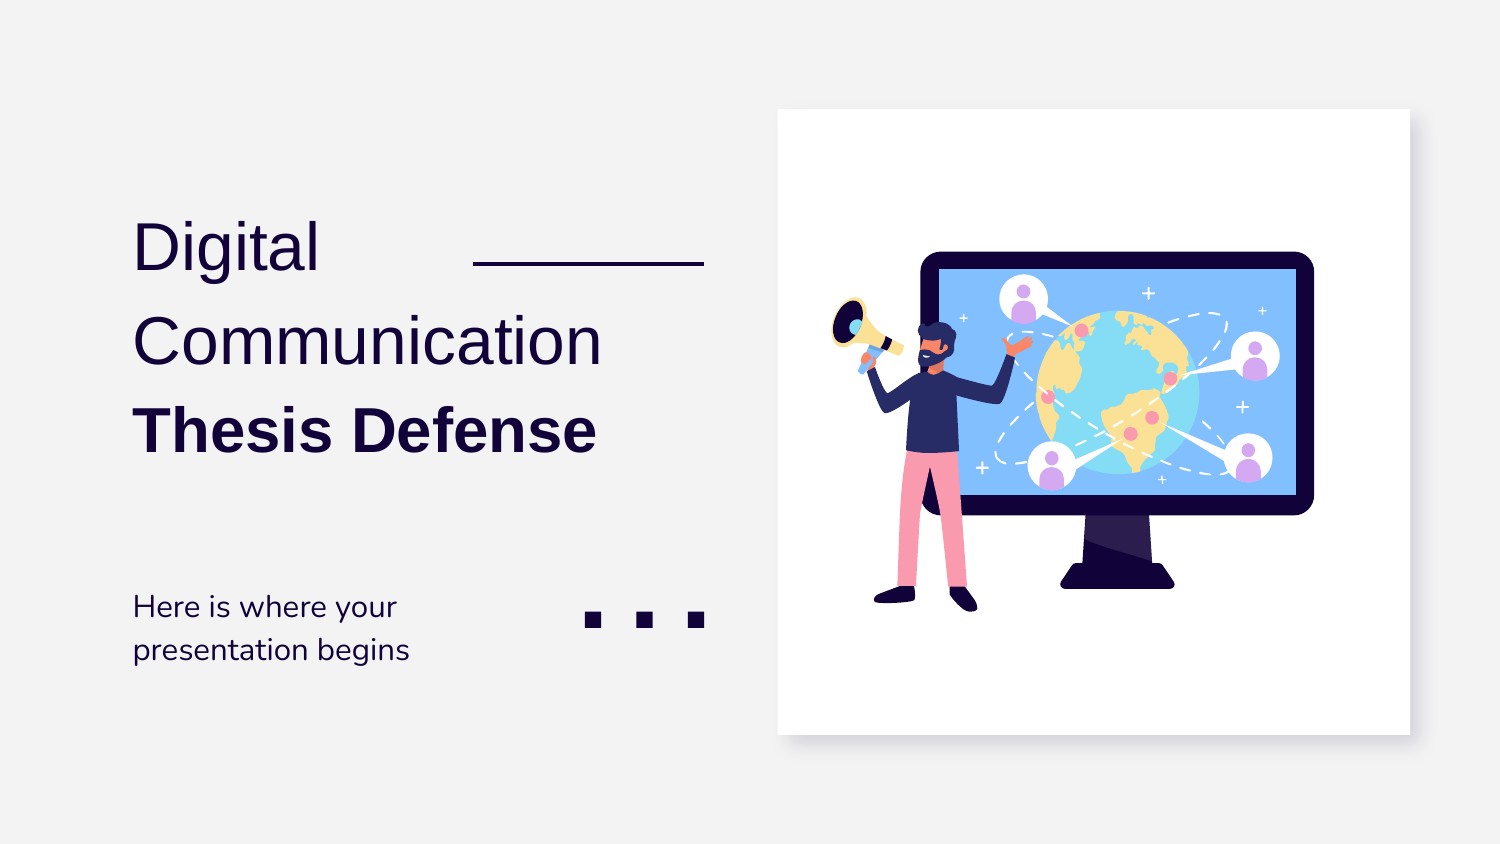

# Digital Communication Thesis Defense

Here is where your presentation begins